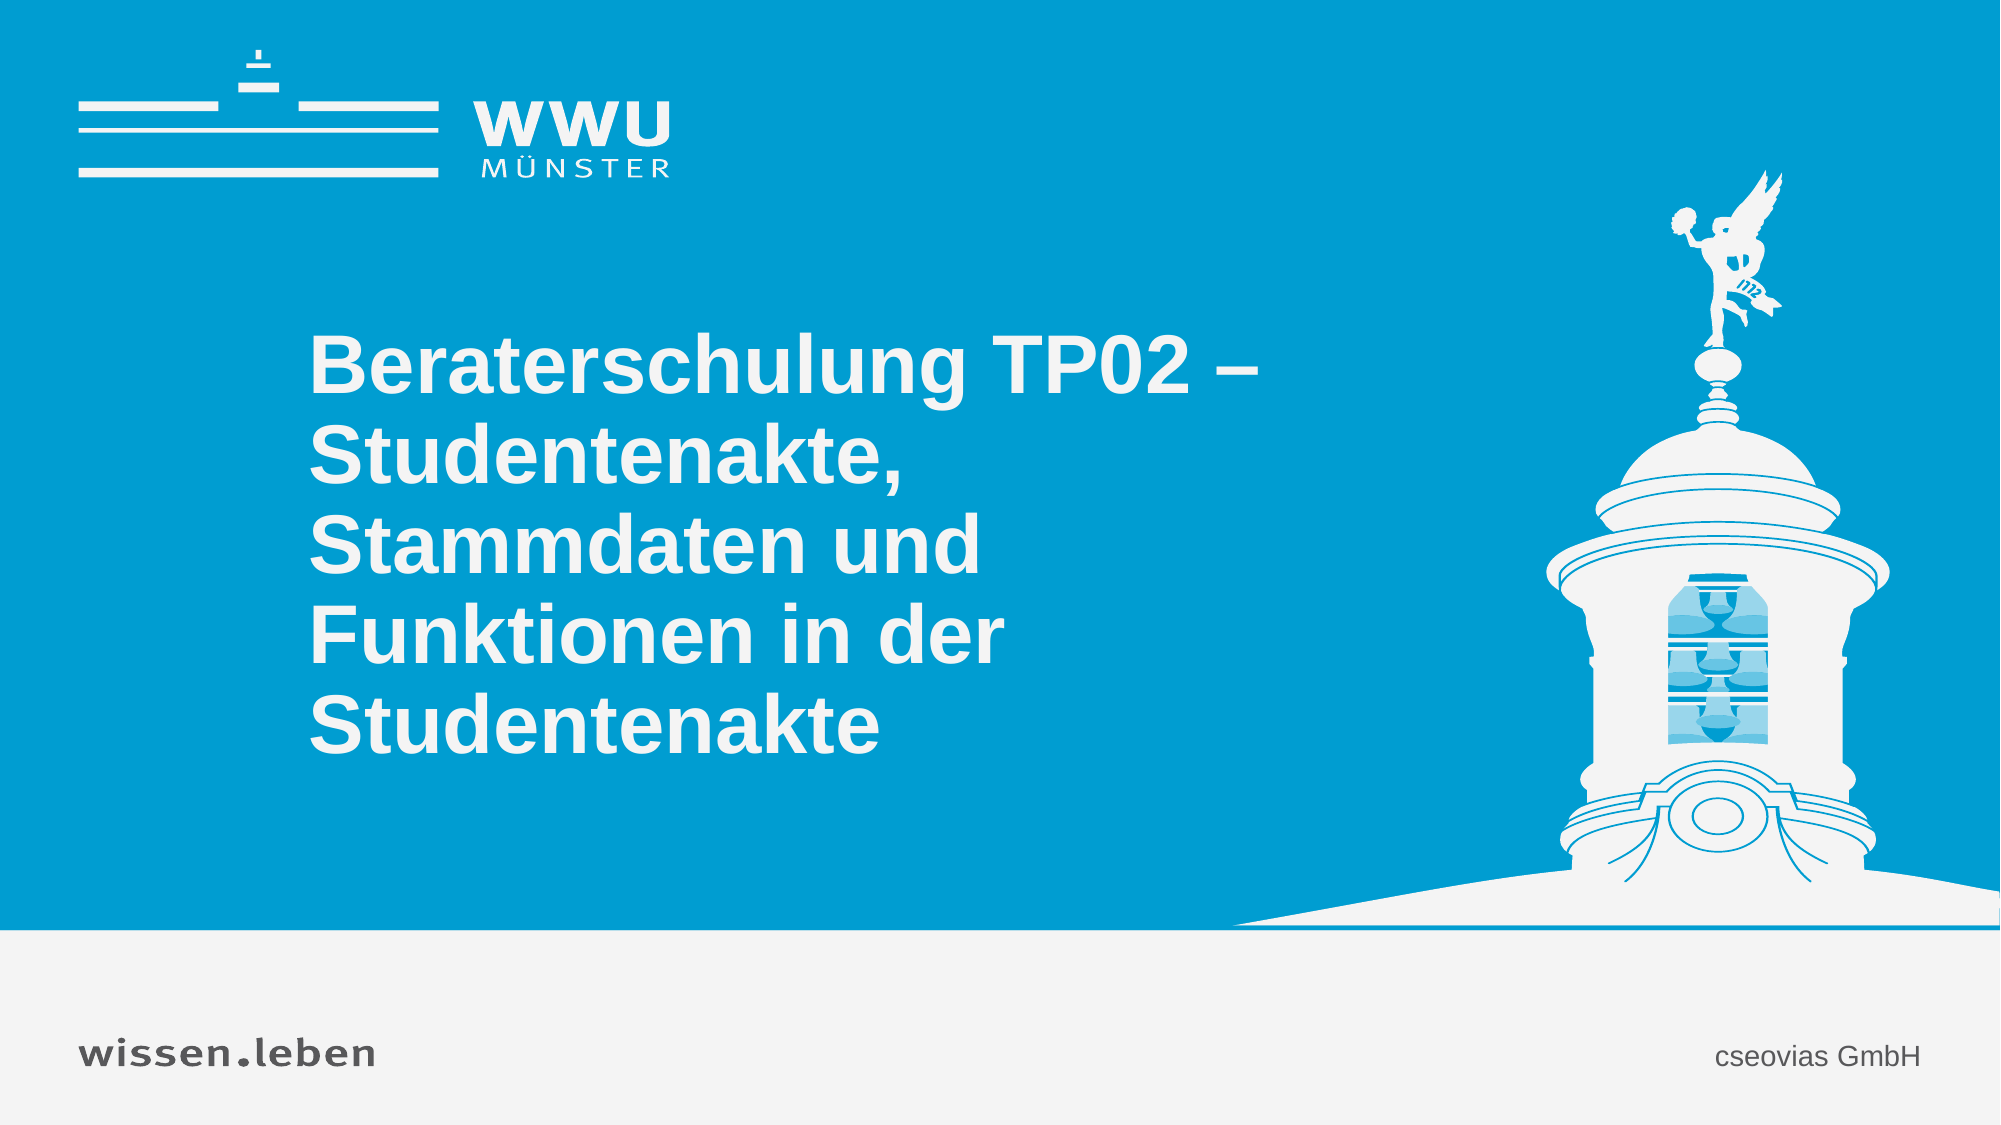

Studierendenverwaltung 2/ Immatrikulation
# Beraterschulung TP02 –Studentenakte, Stammdaten und Funktionen in der Studentenakte
cseovias GmbH
Name: Britta Nitsche/ Simon Kneissl
1